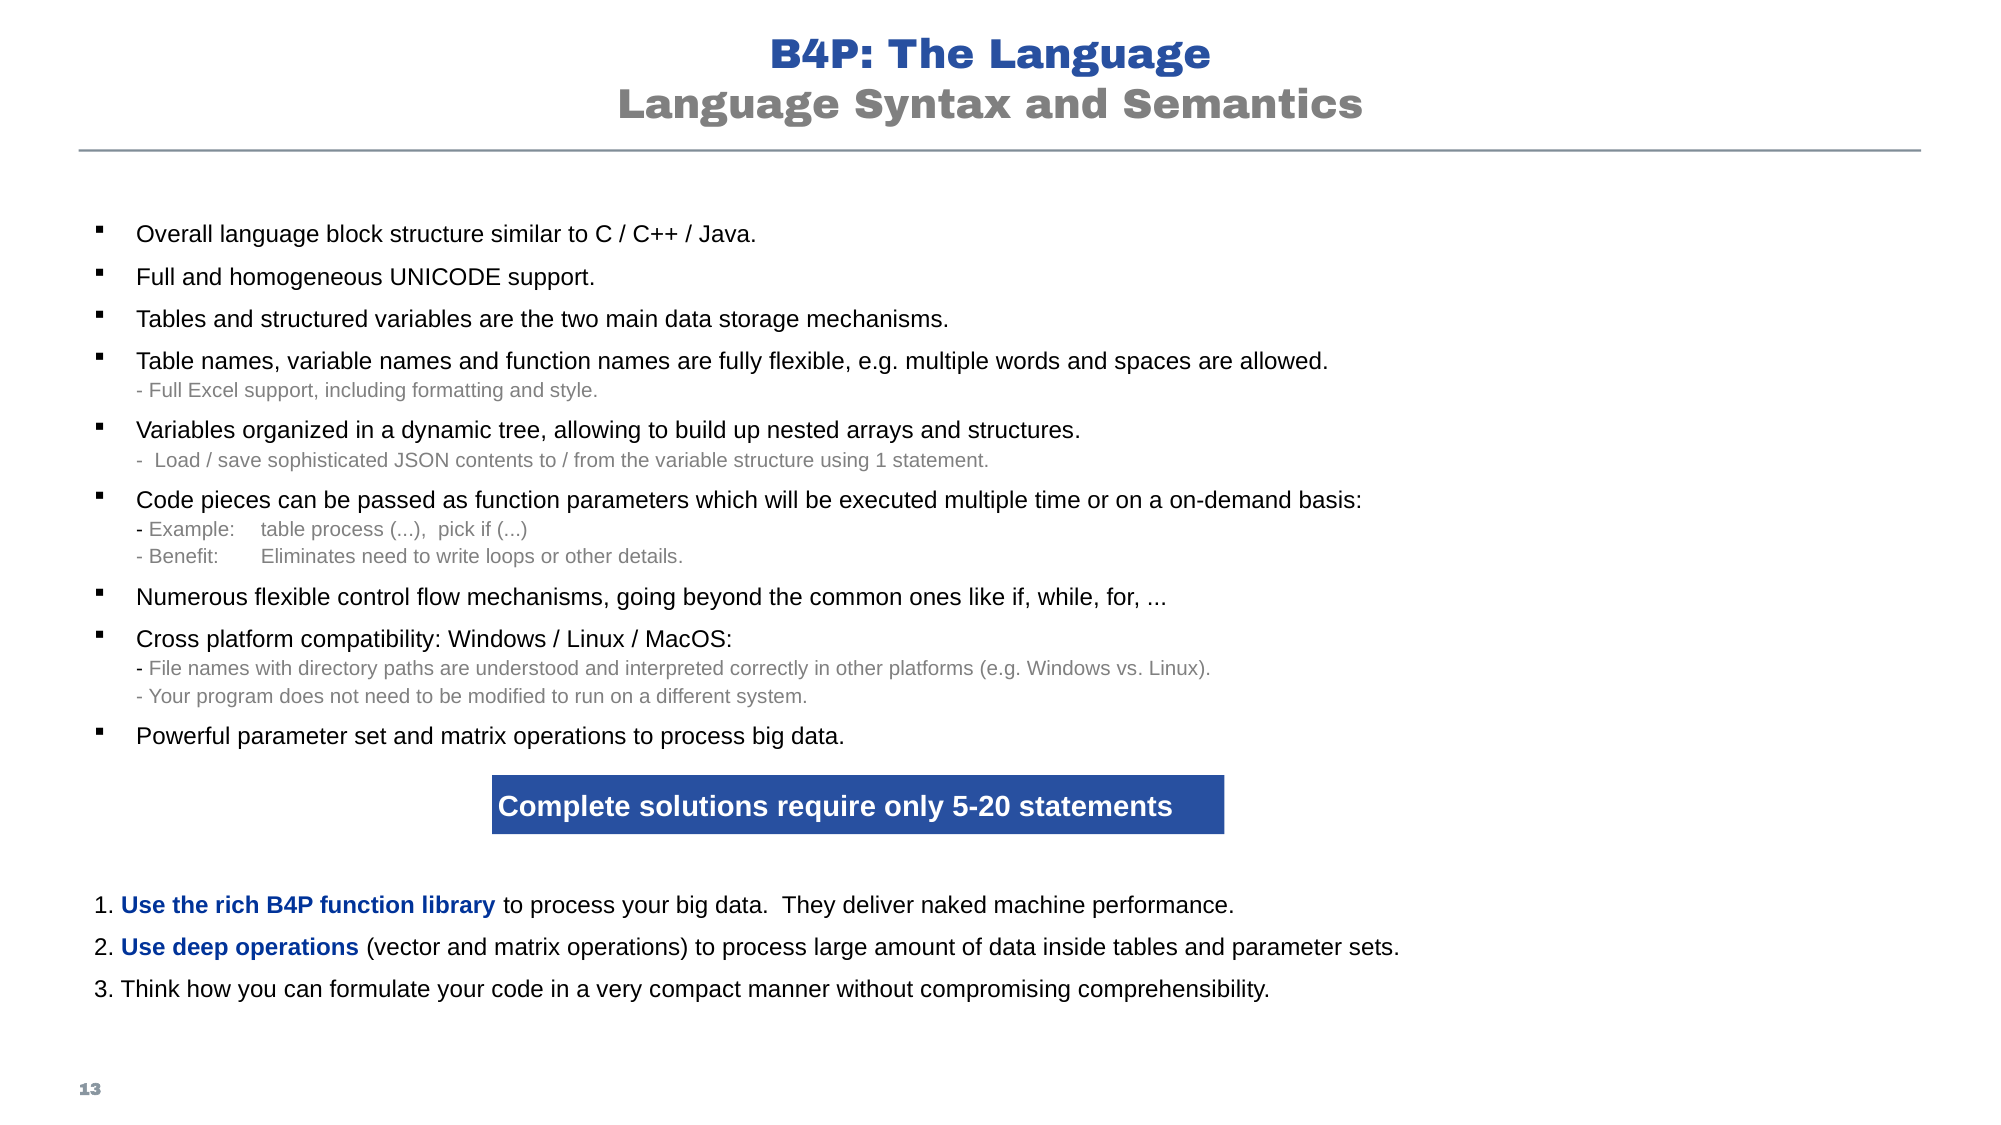

# B4P: The Language Language Syntax and Semantics
Overall language block structure similar to C / C++ / Java.
Full and homogeneous UNICODE support.
Tables and structured variables are the two main data storage mechanisms.
Table names, variable names and function names are fully flexible, e.g. multiple words and spaces are allowed.
- Full Excel support, including formatting and style.
Variables organized in a dynamic tree, allowing to build up nested arrays and structures.
-  Load / save sophisticated JSON contents to / from the variable structure using 1 statement.
Code pieces can be passed as function parameters which will be executed multiple time or on a on-demand basis:
- Example: 	table process (...),  pick if (...)
- Benefit: 	Eliminates need to write loops or other details.
Numerous flexible control flow mechanisms, going beyond the common ones like if, while, for, ...
Cross platform compatibility: Windows / Linux / MacOS:
- File names with directory paths are understood and interpreted correctly in other platforms (e.g. Windows vs. Linux).
- Your program does not need to be modified to run on a different system.
Powerful parameter set and matrix operations to process big data.

1. Use the rich B4P function library to process your big data.  They deliver naked machine performance.
2. Use deep operations (vector and matrix operations) to process large amount of data inside tables and parameter sets.
3. Think how you can formulate your code in a very compact manner without compromising comprehensibility.
Complete solutions require only 5-20 statements